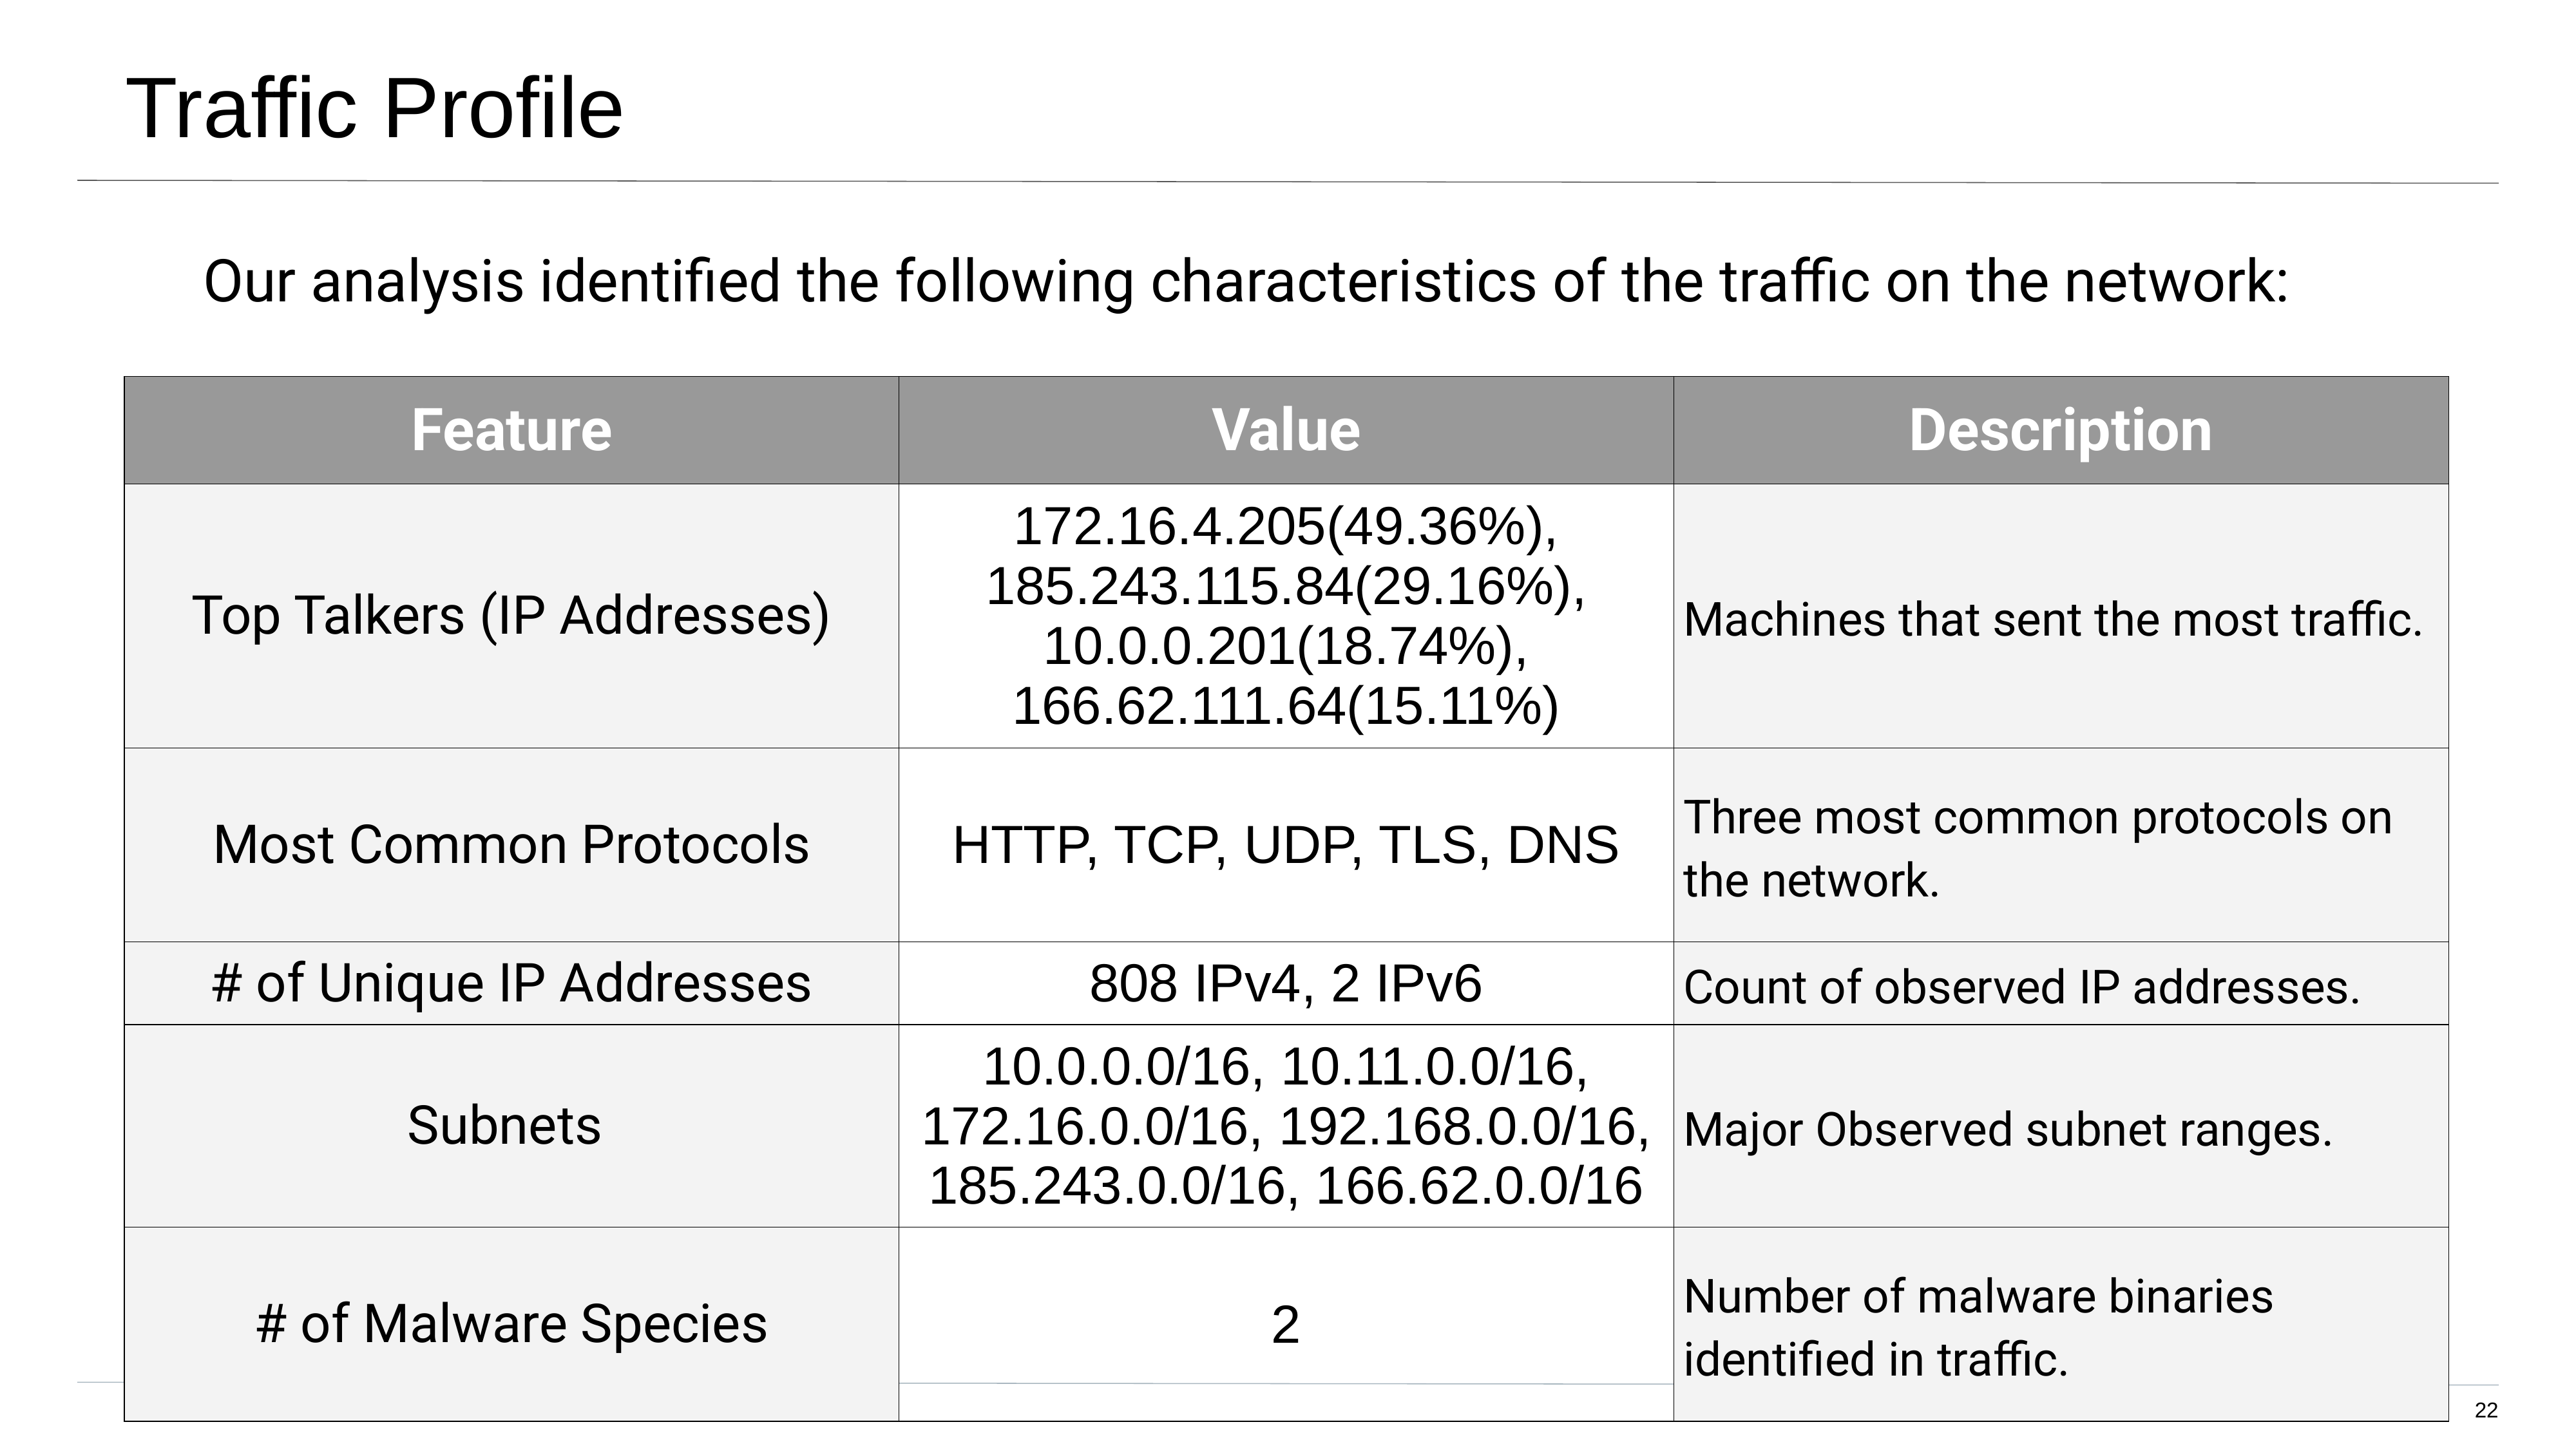

# Traffic Profile
Our analysis identified the following characteristics of the traffic on the network:
| Feature | Value | Description |
| --- | --- | --- |
| Top Talkers (IP Addresses) | 172.16.4.205(49.36%), 185.243.115.84(29.16%), 10.0.0.201(18.74%), 166.62.111.64(15.11%) | Machines that sent the most traffic. |
| Most Common Protocols | HTTP, TCP, UDP, TLS, DNS | Three most common protocols on the network. |
| # of Unique IP Addresses | 808 IPv4, 2 IPv6 | Count of observed IP addresses. |
| Subnets | 10.0.0.0/16, 10.11.0.0/16, 172.16.0.0/16, 192.168.0.0/16, 185.243.0.0/16, 166.62.0.0/16 | Major Observed subnet ranges. |
| # of Malware Species | 2 | Number of malware binaries identified in traffic. |
22